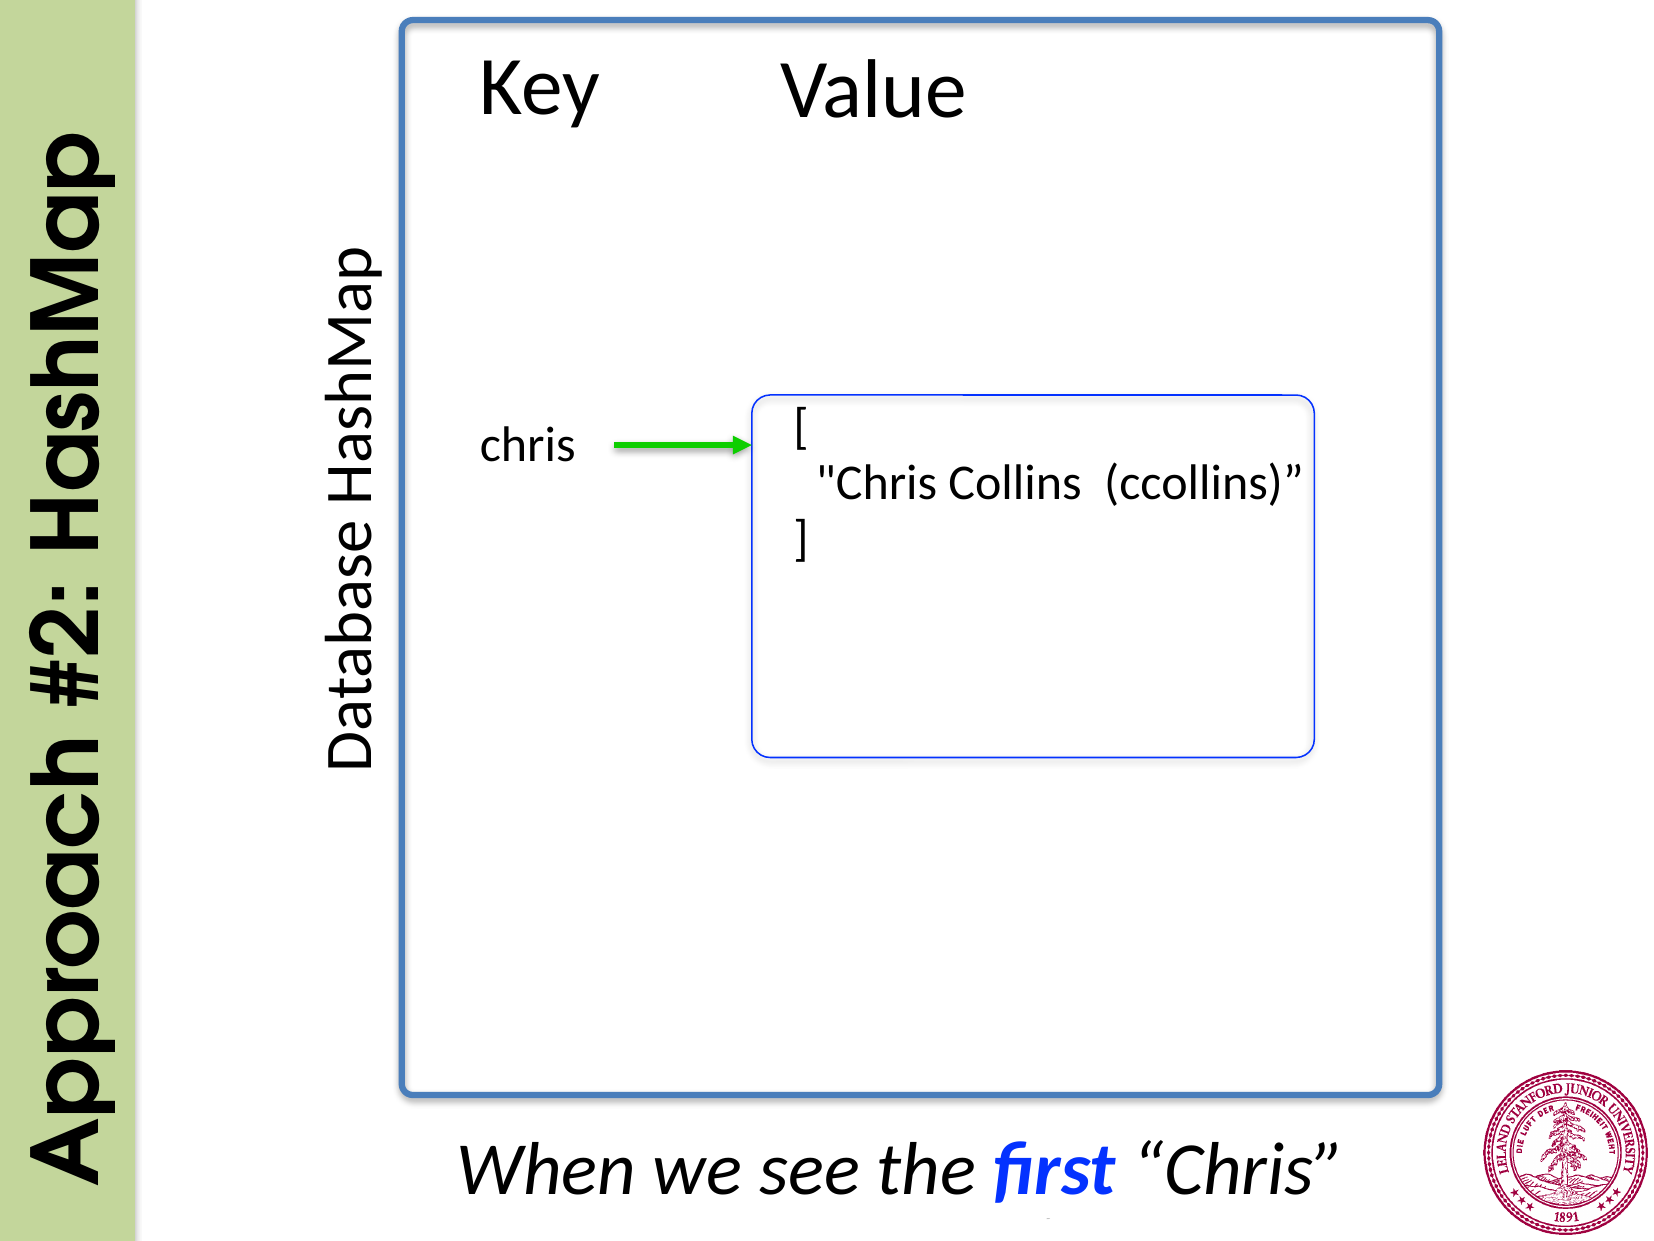

Key
Value

chris

[
  "Chris Collins  (ccollins)”
]

Database HashMap
Approach #2: HashMap
When we see the first “Chris”